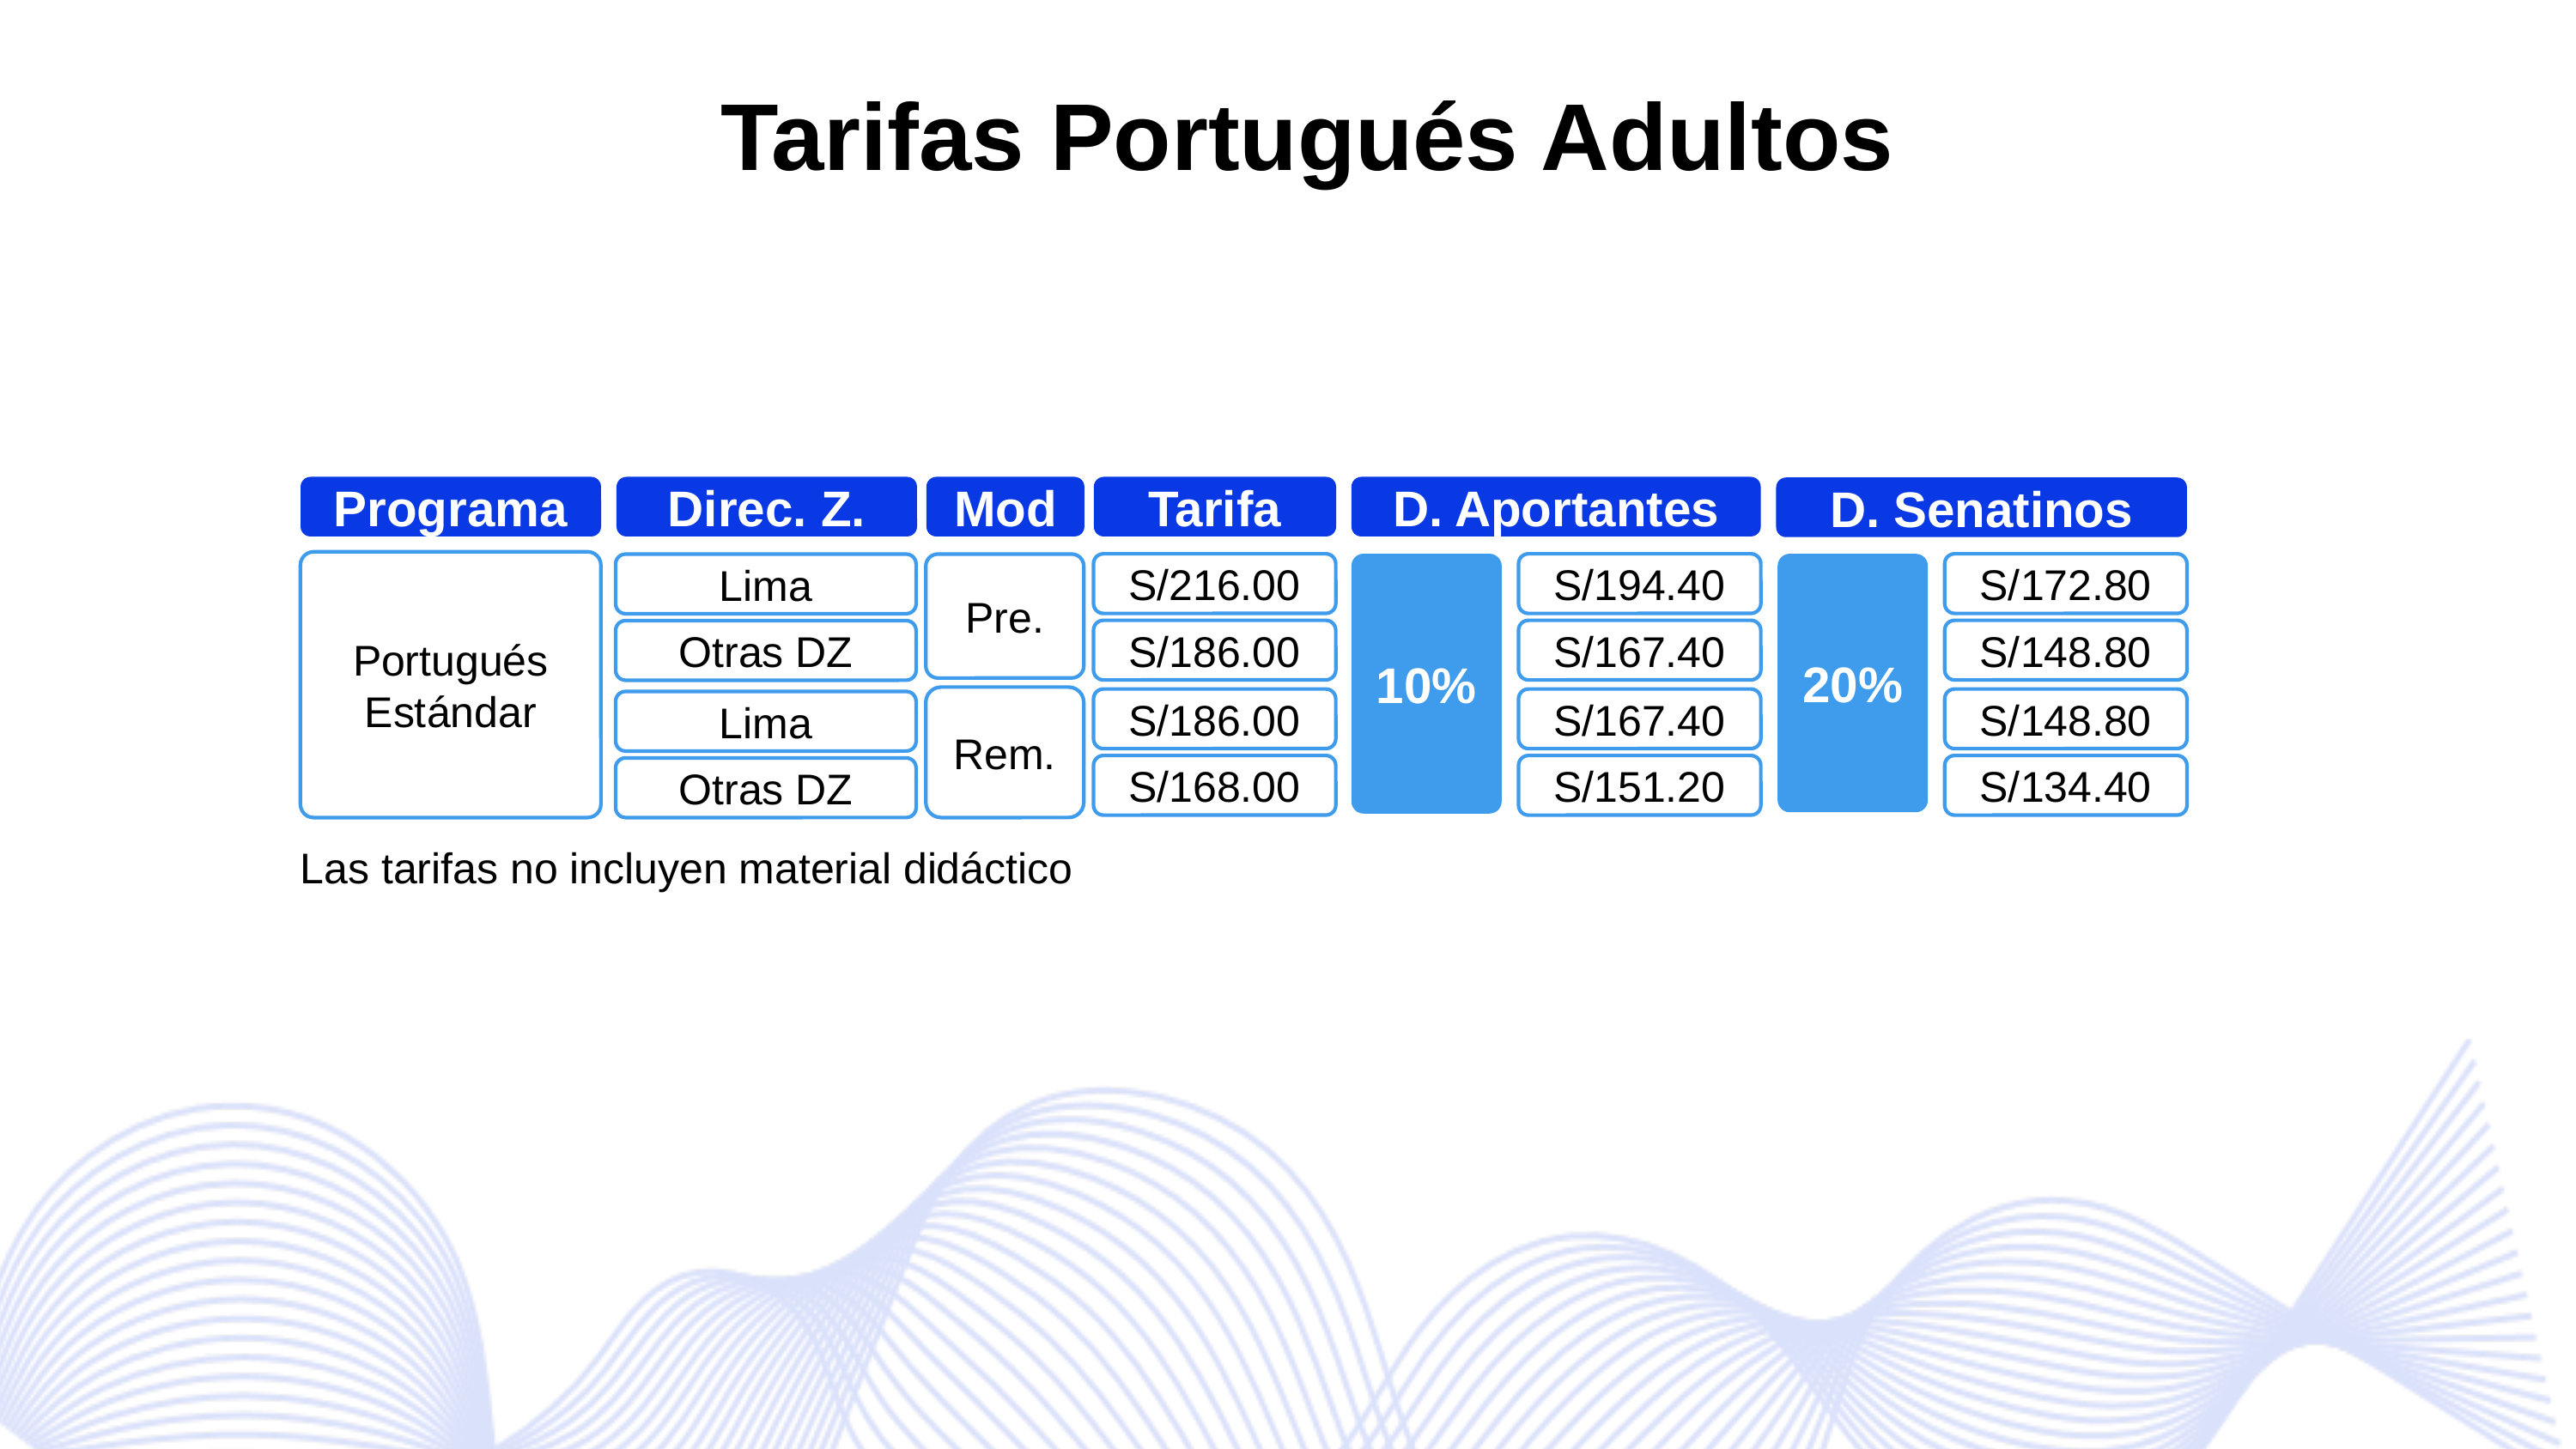

Tarifas Portugués Adultos
Programa
Direc. Z.
Mod
Tarifa
D. Aportantes
D. Senatinos
Portugués Estándar
S/216.00
10%
S/194.40
20%
S/172.80
Pre.
Lima
S/186.00
S/167.40
S/148.80
Otras DZ
Rem.
S/186.00
S/167.40
S/148.80
Lima
S/168.00
S/151.20
S/134.40
Otras DZ
Las tarifas no incluyen material didáctico